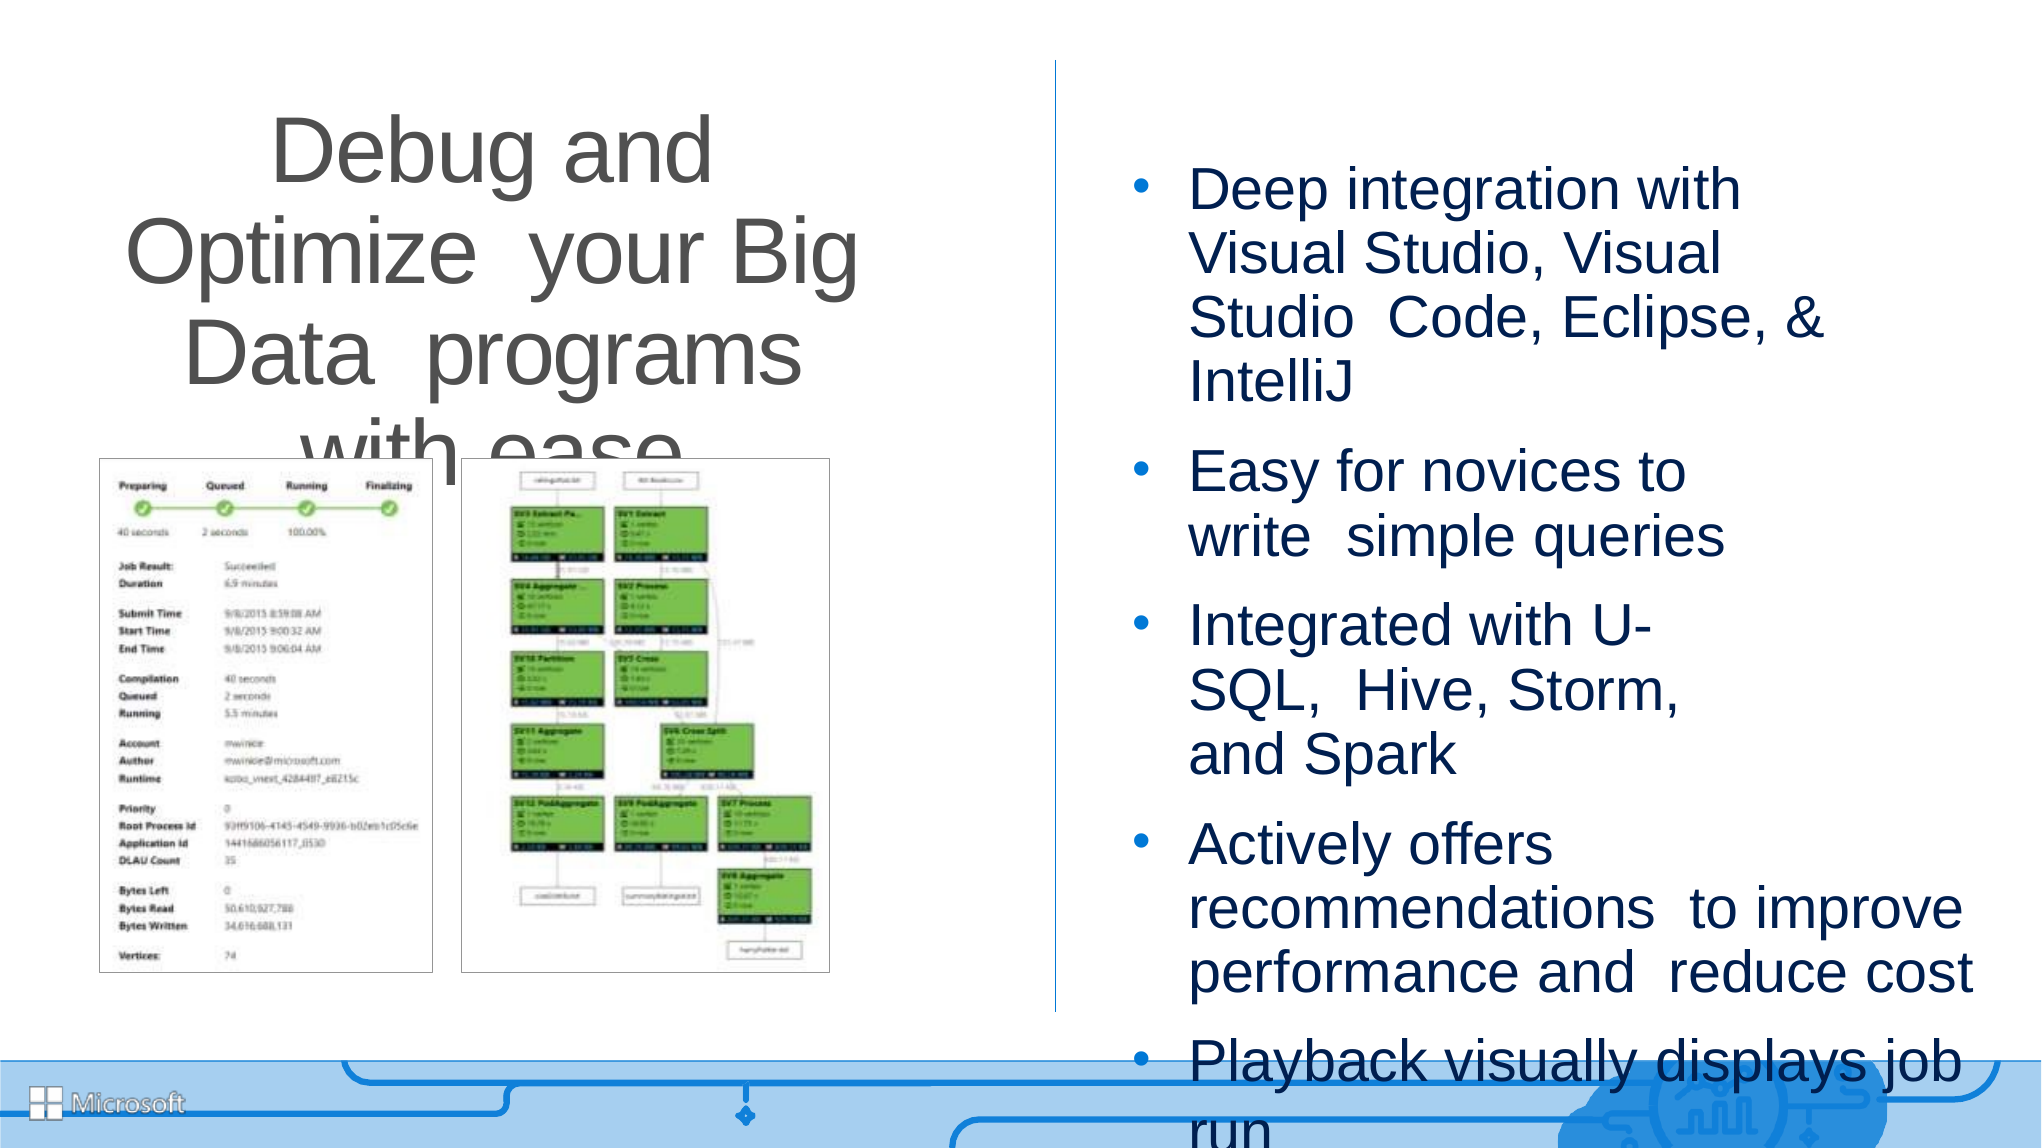

# Debug and Optimize  your Big Data  programs with ease
Deep integration with  Visual Studio, Visual Studio  Code, Eclipse, & IntelliJ
Easy for novices to write  simple queries
Integrated with U-SQL,  Hive, Storm, and Spark
Actively offers recommendations  to improve performance and  reduce cost
Playback visually displays job run